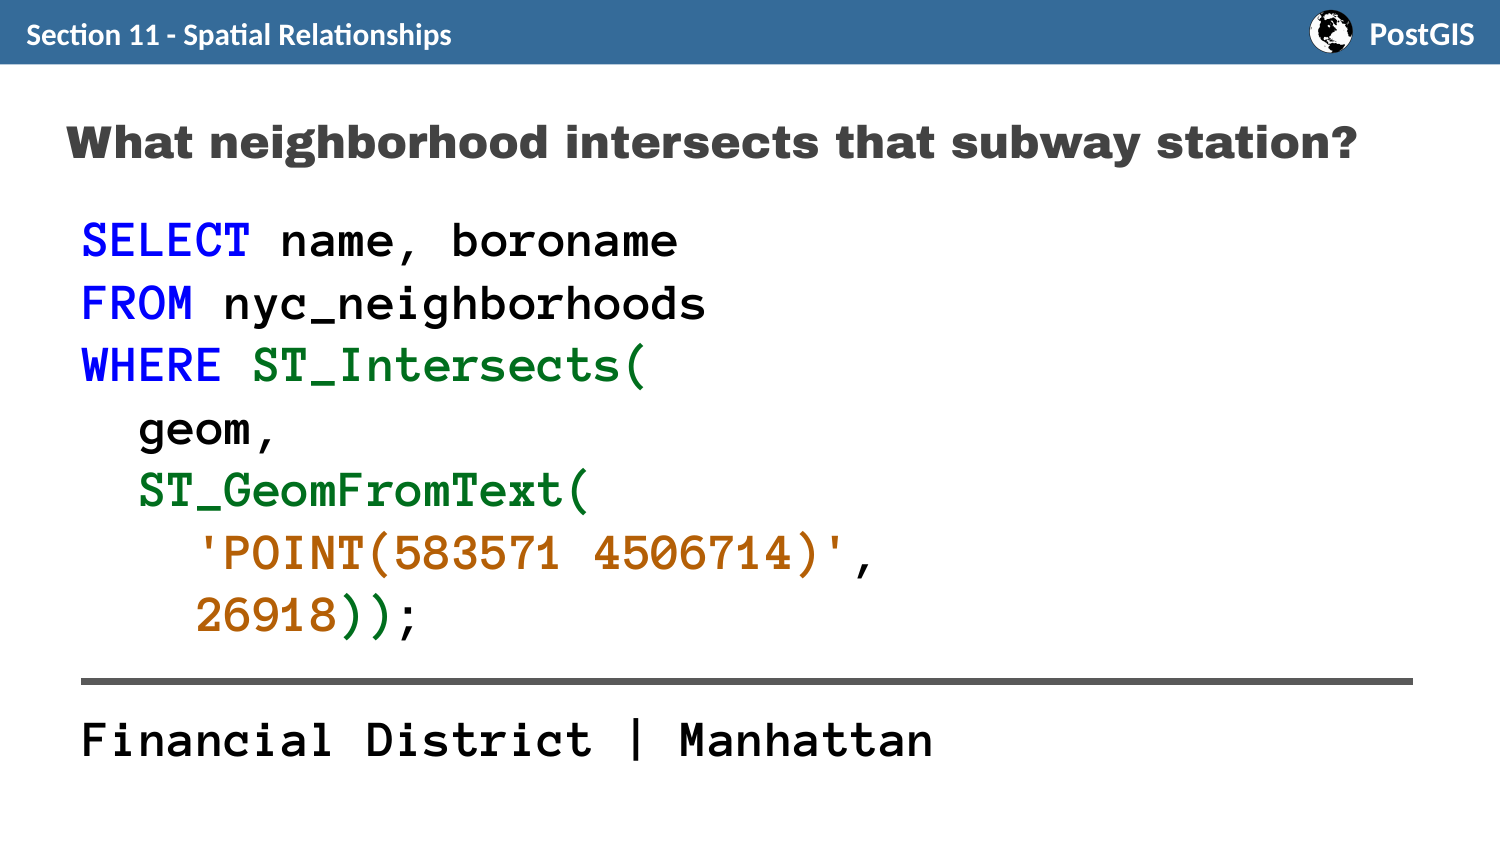

Section 11 - Spatial Relationships
# What neighborhood intersects that subway station?

SELECT name, boroname
FROM nyc_neighborhoods
WHERE ST_Intersects(
  geom,
  ST_GeomFromText(
    'POINT(583571 4506714)',
    26918));
Financial District | Manhattan